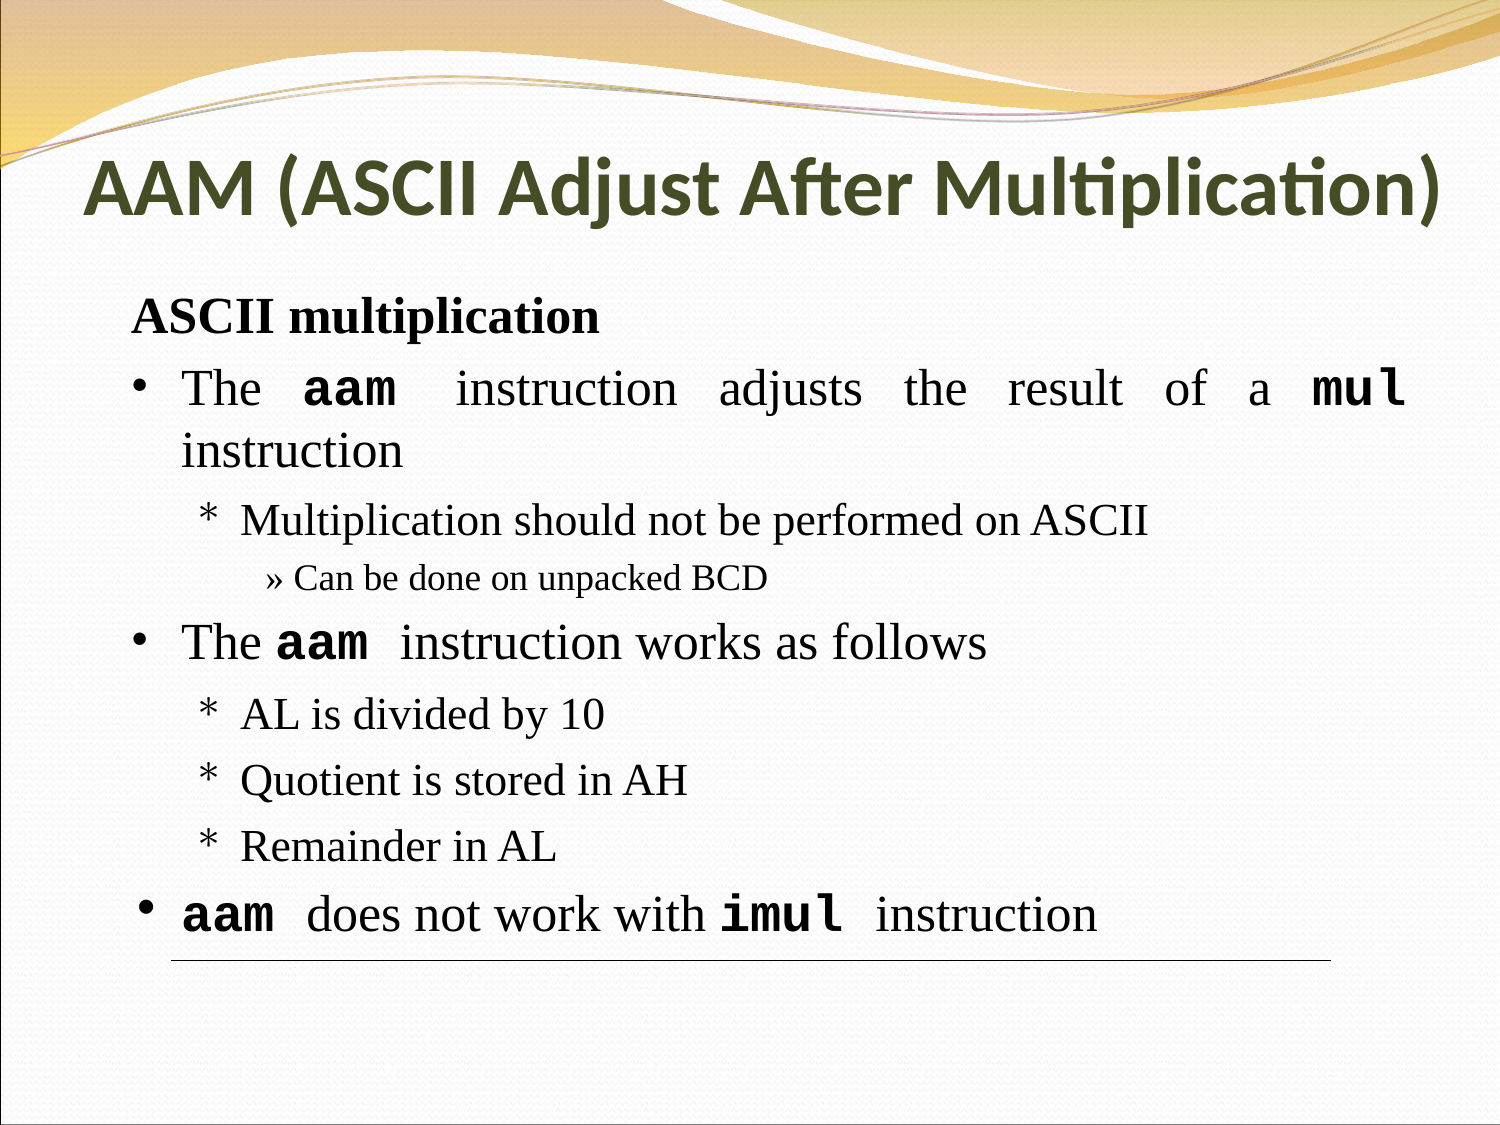

# AAM (ASCII Adjust After Multiplication)
ASCII multiplication
The aam instruction adjusts the result of a mul instruction
Multiplication should not be performed on ASCII
» Can be done on unpacked BCD
The aam instruction works as follows
AL is divided by 10
Quotient is stored in AH
Remainder in AL
aam does not work with imul instruction